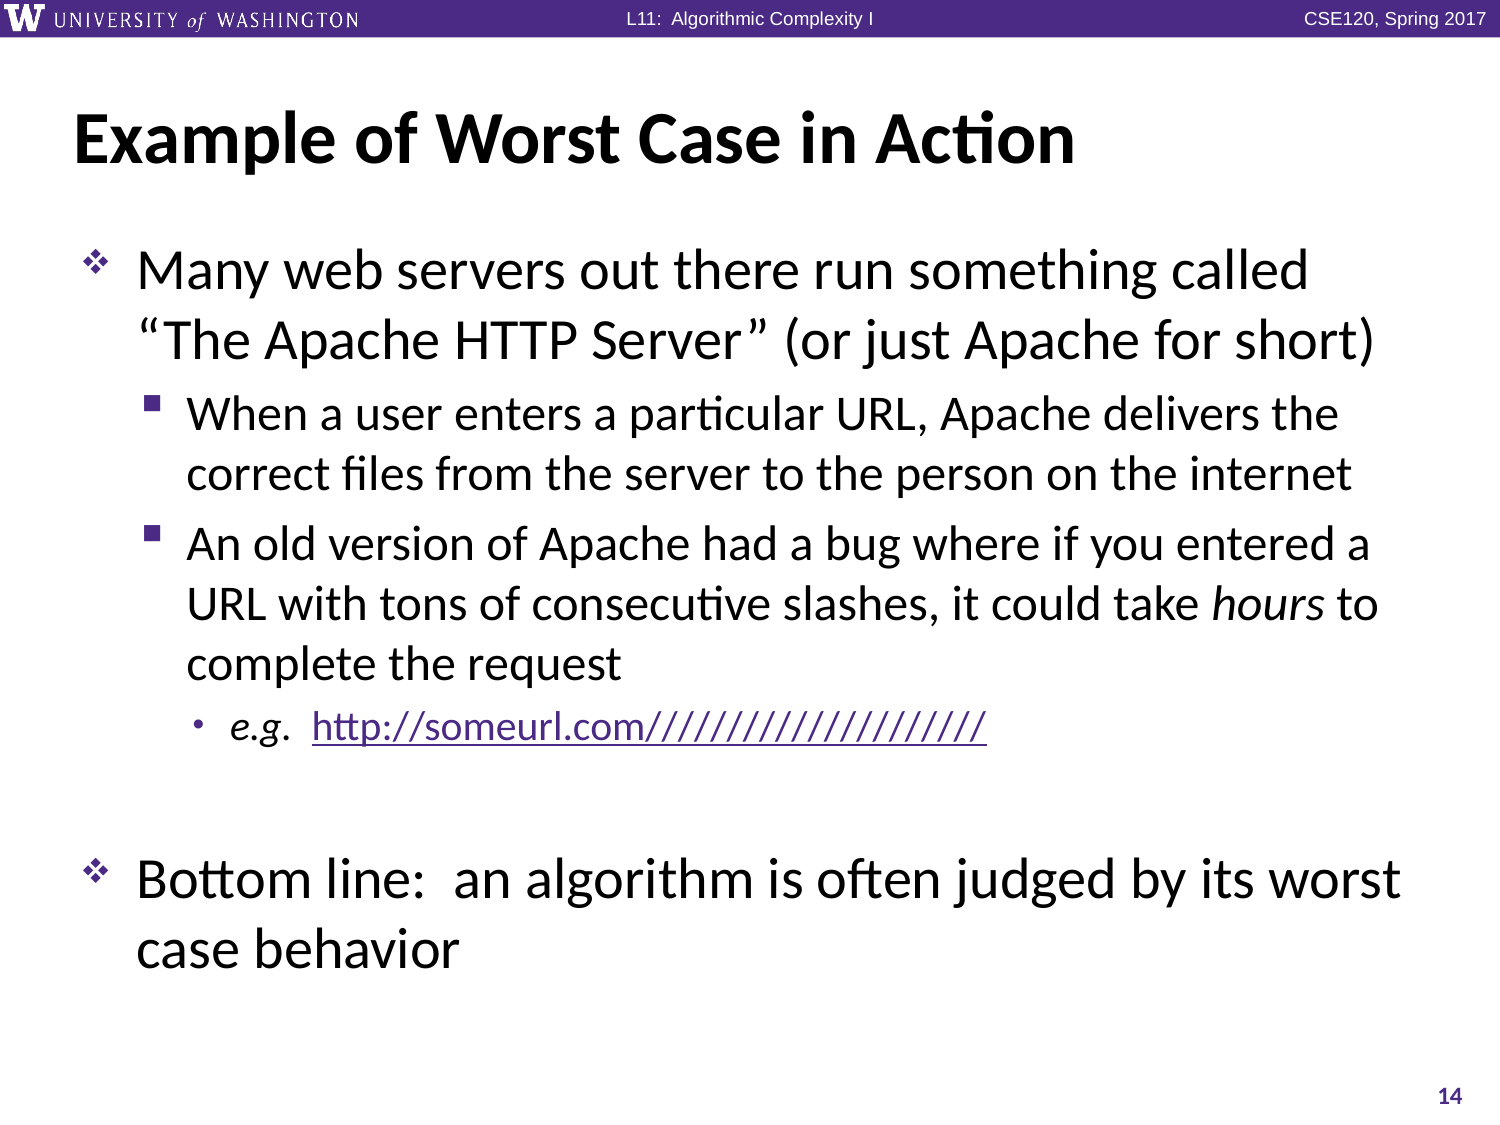

# Example of Worst Case in Action
Many web servers out there run something called “The Apache HTTP Server” (or just Apache for short)
When a user enters a particular URL, Apache delivers the correct files from the server to the person on the internet
An old version of Apache had a bug where if you entered a URL with tons of consecutive slashes, it could take hours to complete the request
e.g.  http://someurl.com/////////////////////

Bottom line:  an algorithm is often judged by its worst case behavior
14